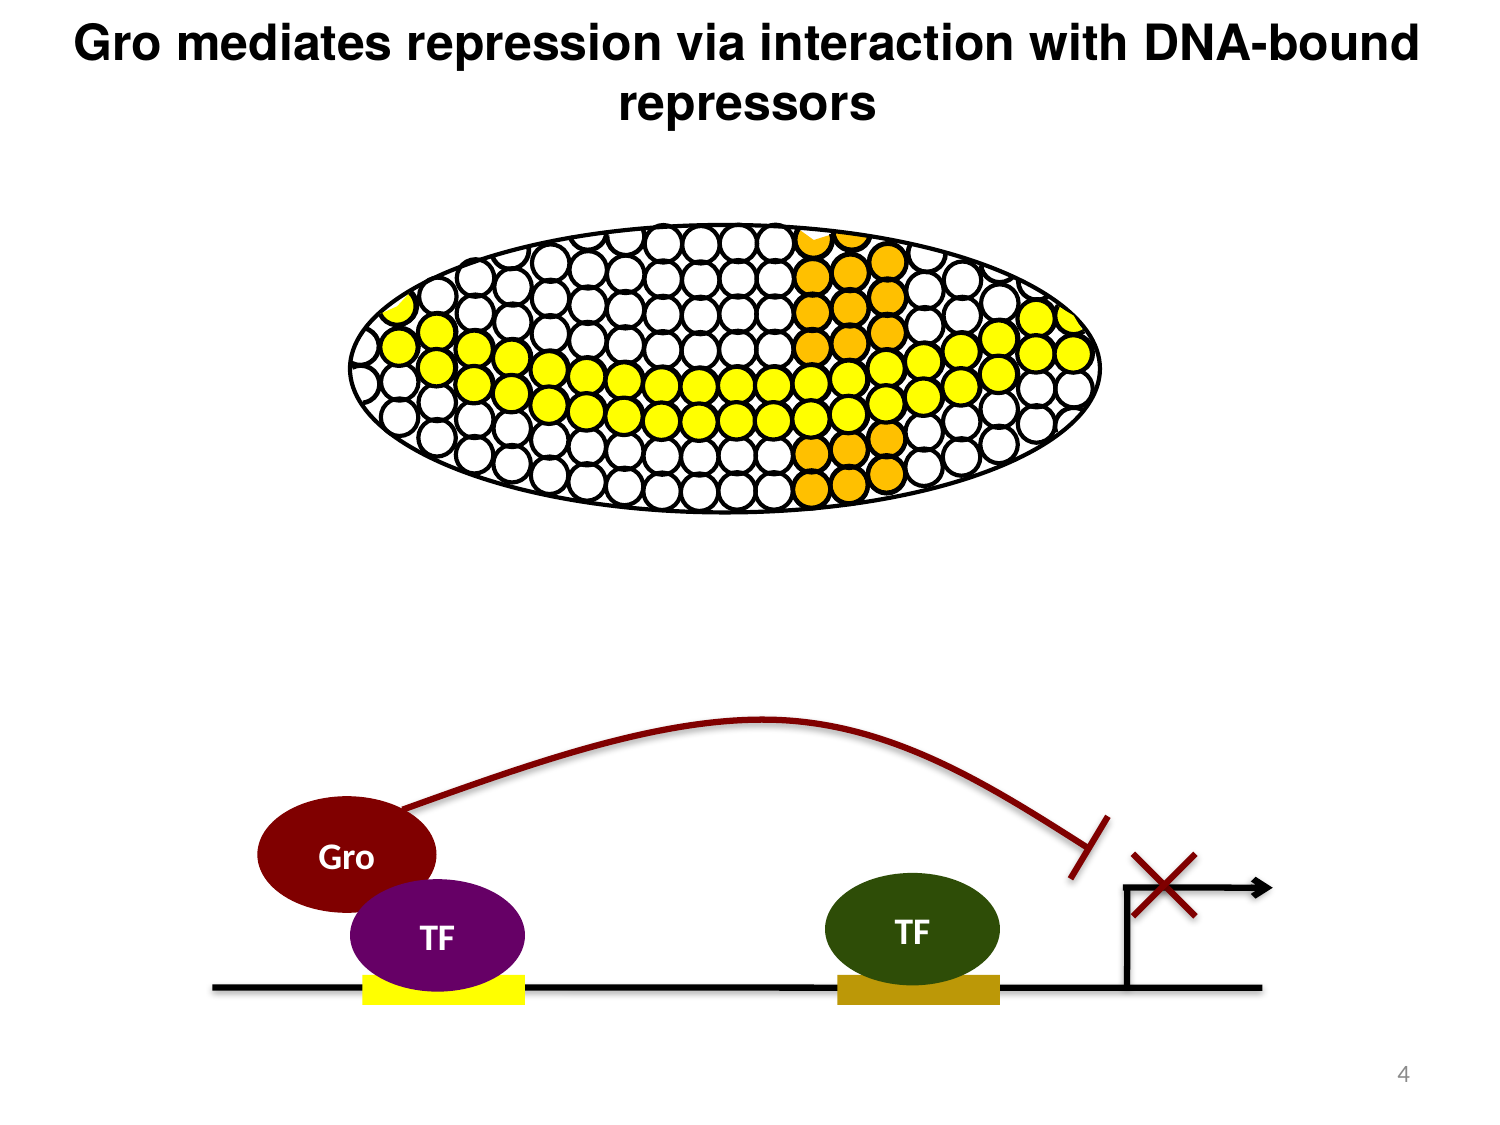

Gro mediates repression via interaction with DNA-bound repressors

Gro
TF
TF

4